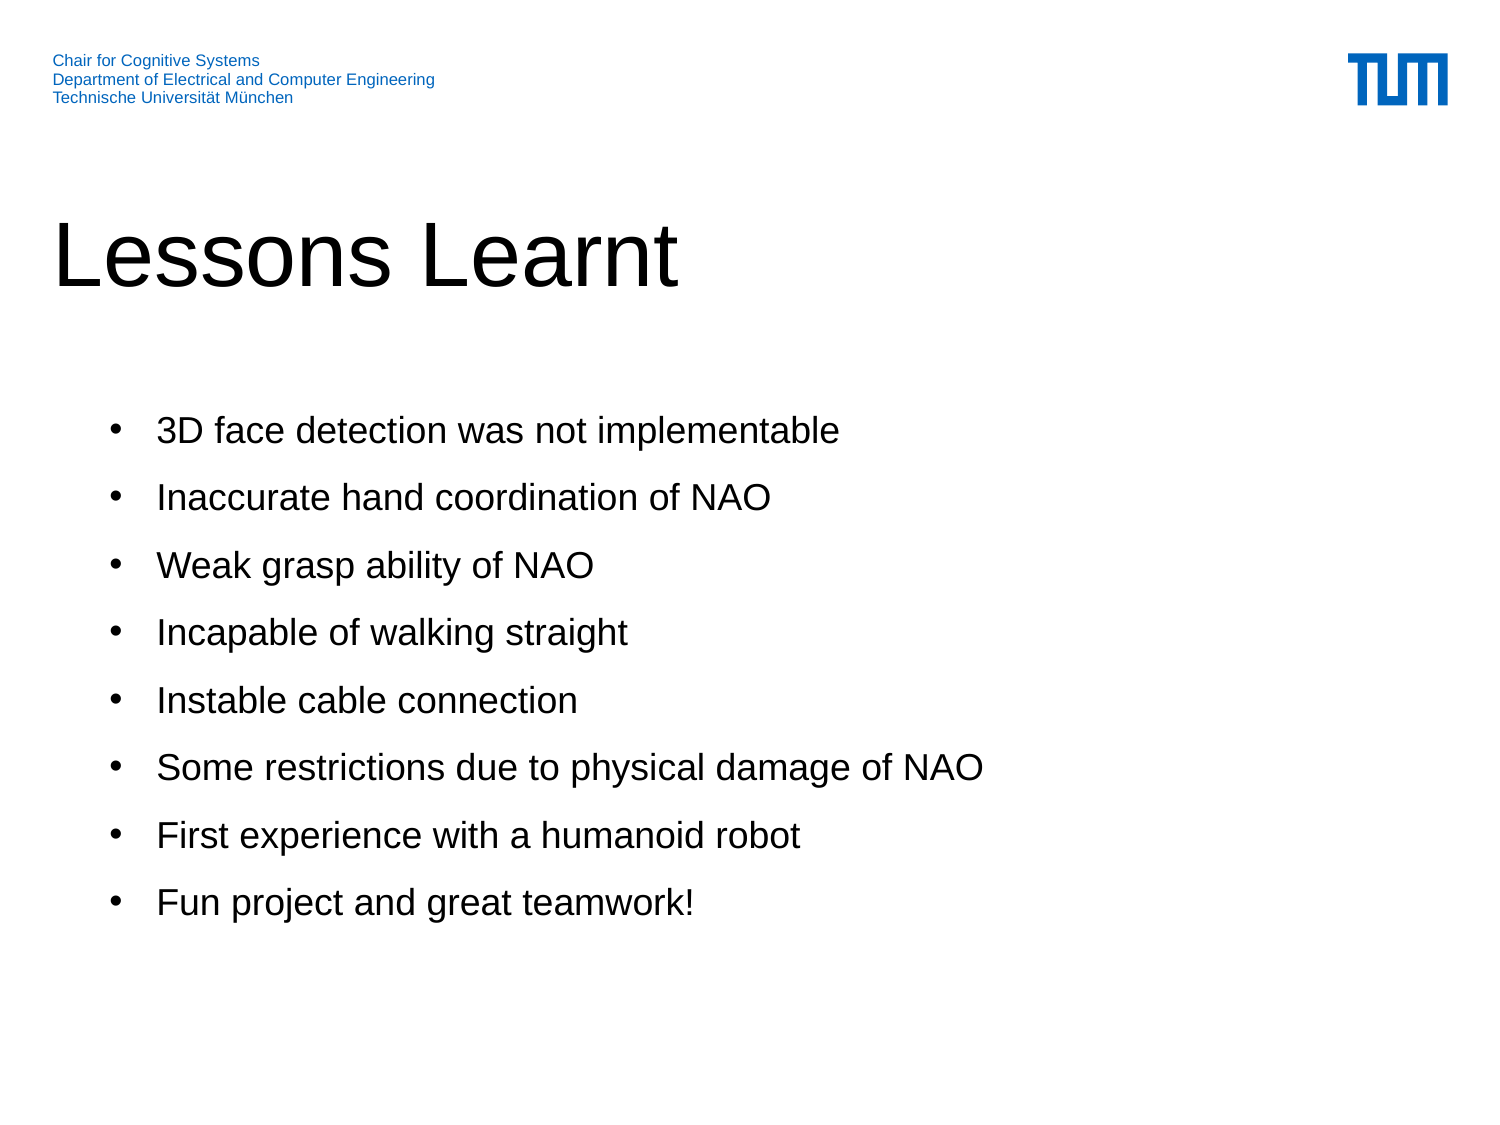

# Lessons Learnt
3D face detection was not implementable
Inaccurate hand coordination of NAO
Weak grasp ability of NAO
Incapable of walking straight
Instable cable connection
Some restrictions due to physical damage of NAO
First experience with a humanoid robot
Fun project and great teamwork!